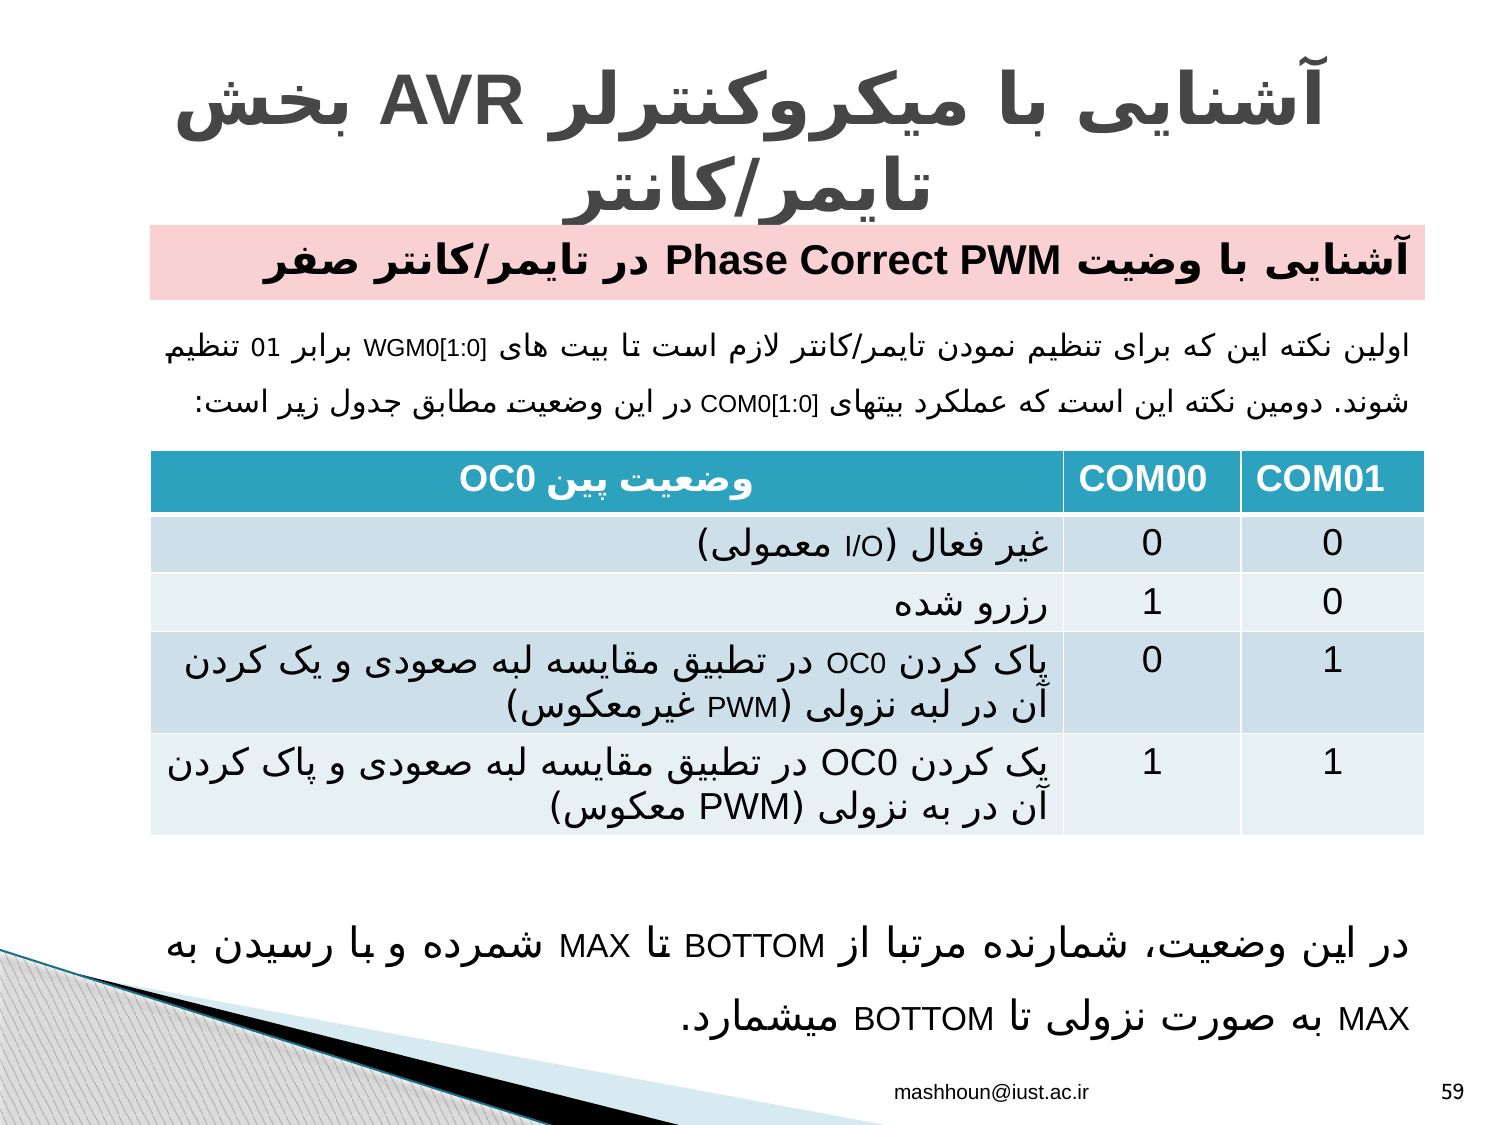

# آشنایی با میکروکنترلر AVR بخش تایمر/کانتر
آشنایی با وضیت Phase Correct PWM در تایمر/کانتر صفر

اولین نکته این که برای تنظیم نمودن تایمر/کانتر لازم است تا بیت های WGM0[1:0] برابر 01 تنظیم شوند. دومین نکته این است که عملکرد بیتهای COM0[1:0] در این وضعیت مطابق جدول زیر است:

| وضعیت پین OC0 | COM00 | COM01 |
| --- | --- | --- |
| غیر فعال (I/O معمولی) | 0 | 0 |
| رزرو شده | 1 | 0 |
| پاک کردن OC0 در تطبیق مقایسه لبه صعودی و یک کردن آن در لبه نزولی (PWM غیرمعکوس) | 0 | 1 |
| یک کردن OC0 در تطبیق مقایسه لبه صعودی و پاک کردن آن در به نزولی (PWM معکوس) | 1 | 1 |
در این وضعیت، شمارنده مرتبا از BOTTOM تا MAX شمرده و با رسیدن به MAX به صورت نزولی تا BOTTOM میشمارد.

mashhoun@iust.ac.ir
59